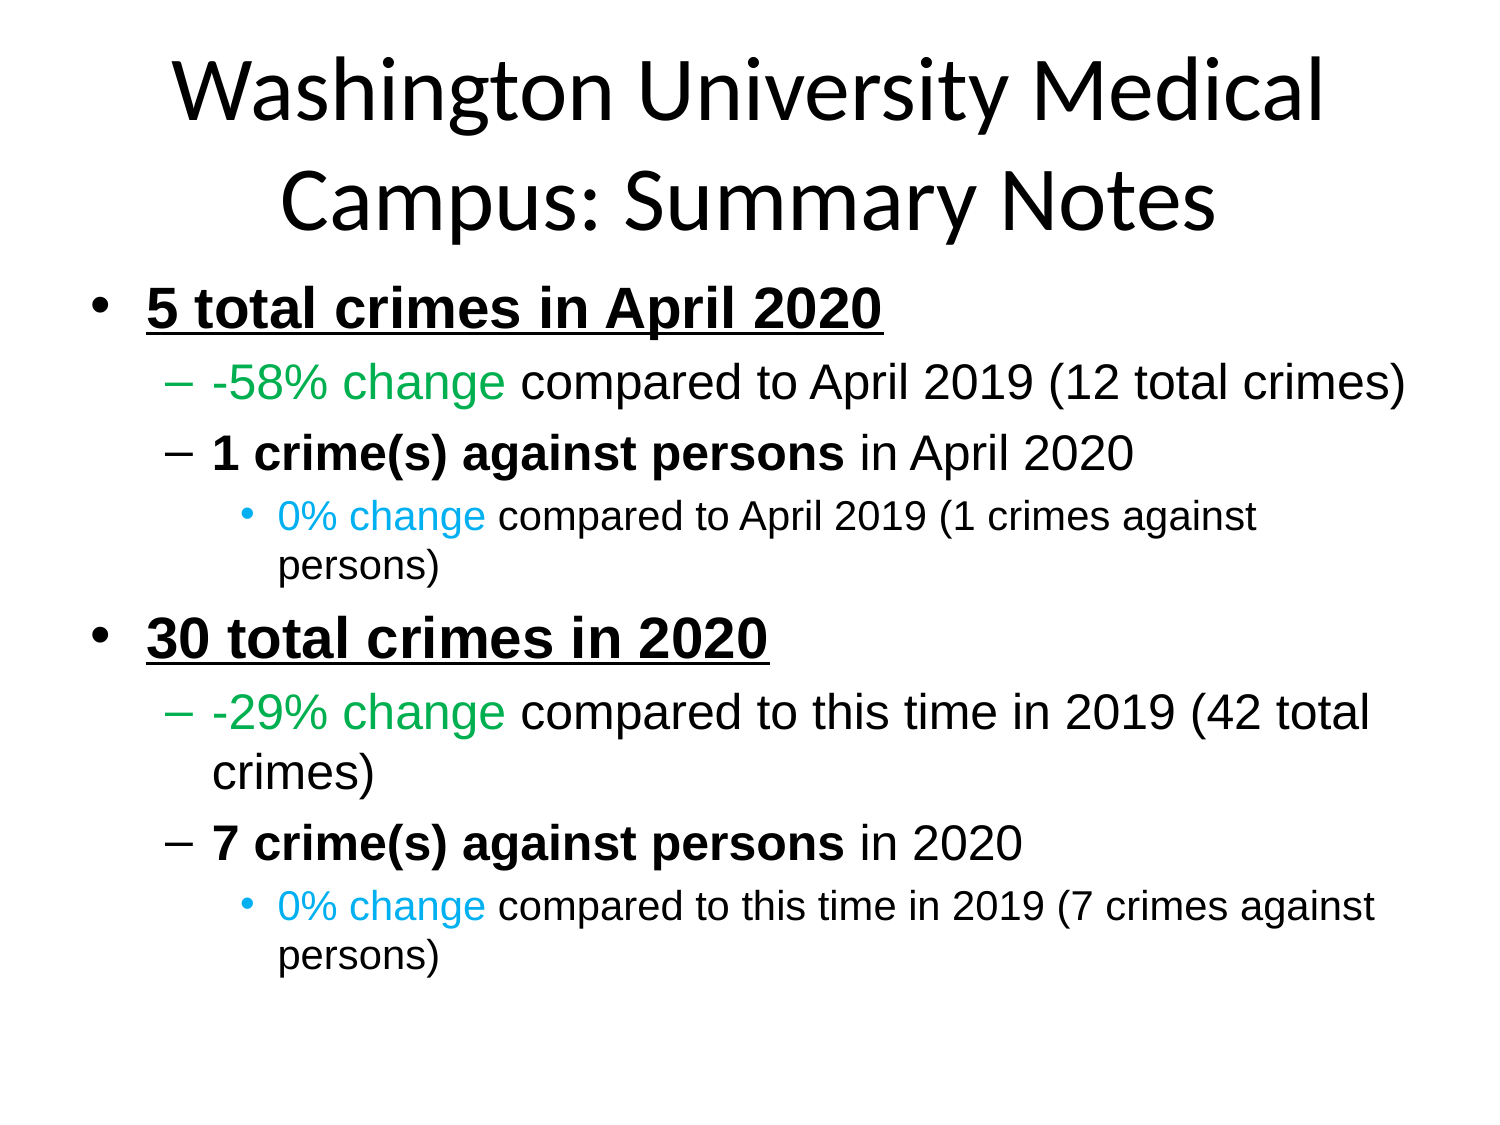

# Washington University Medical Campus: Summary Notes
5 total crimes in April 2020
-58% change compared to April 2019 (12 total crimes)
1 crime(s) against persons in April 2020
0% change compared to April 2019 (1 crimes against persons)
30 total crimes in 2020
-29% change compared to this time in 2019 (42 total crimes)
7 crime(s) against persons in 2020
0% change compared to this time in 2019 (7 crimes against persons)